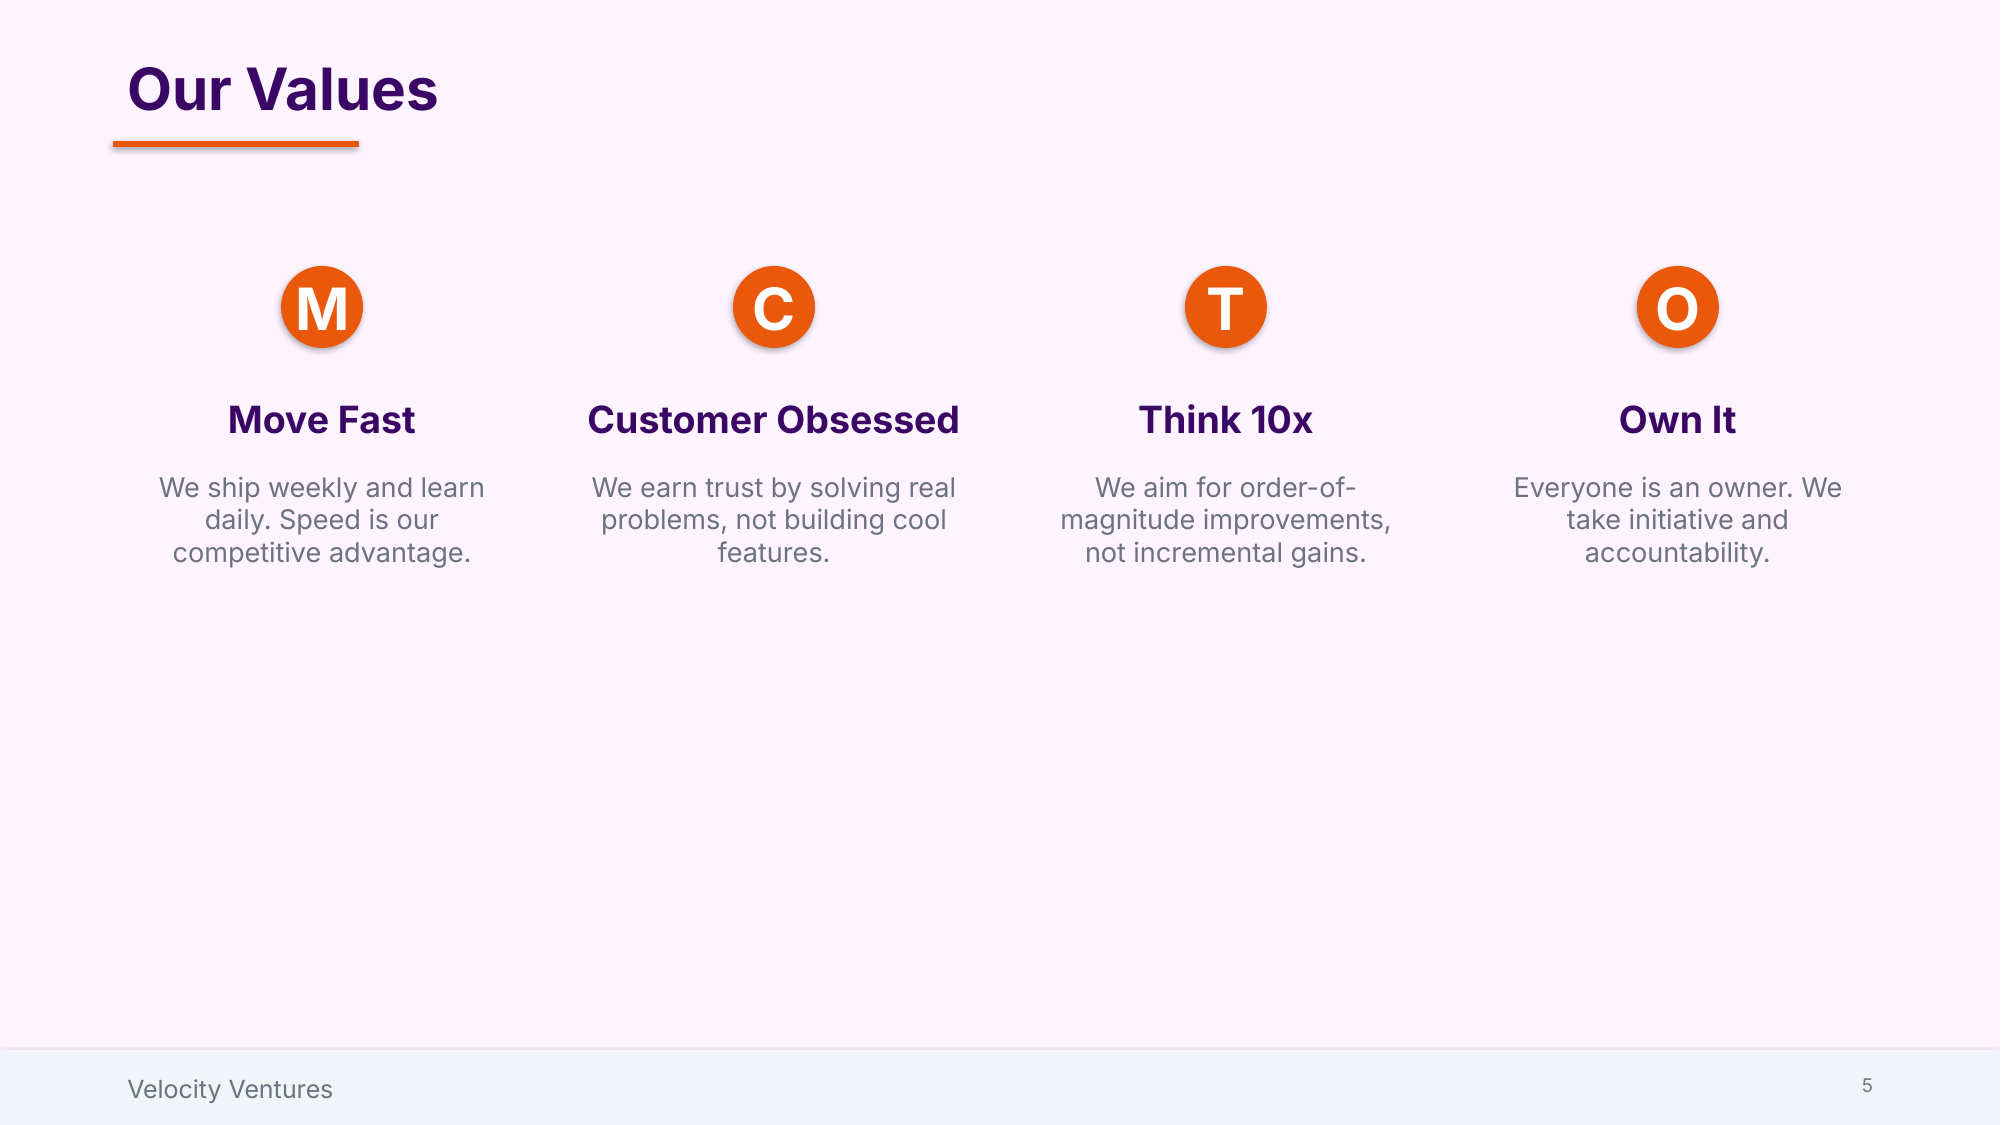

Our Values

M

C

T

O
Move Fast
Customer Obsessed
Think 10x
Own It
We ship weekly and learn daily. Speed is our competitive advantage.
We earn trust by solving real problems, not building cool features.
We aim for order-of-magnitude improvements, not incremental gains.
Everyone is an owner. We take initiative and accountability.

Velocity Ventures
5